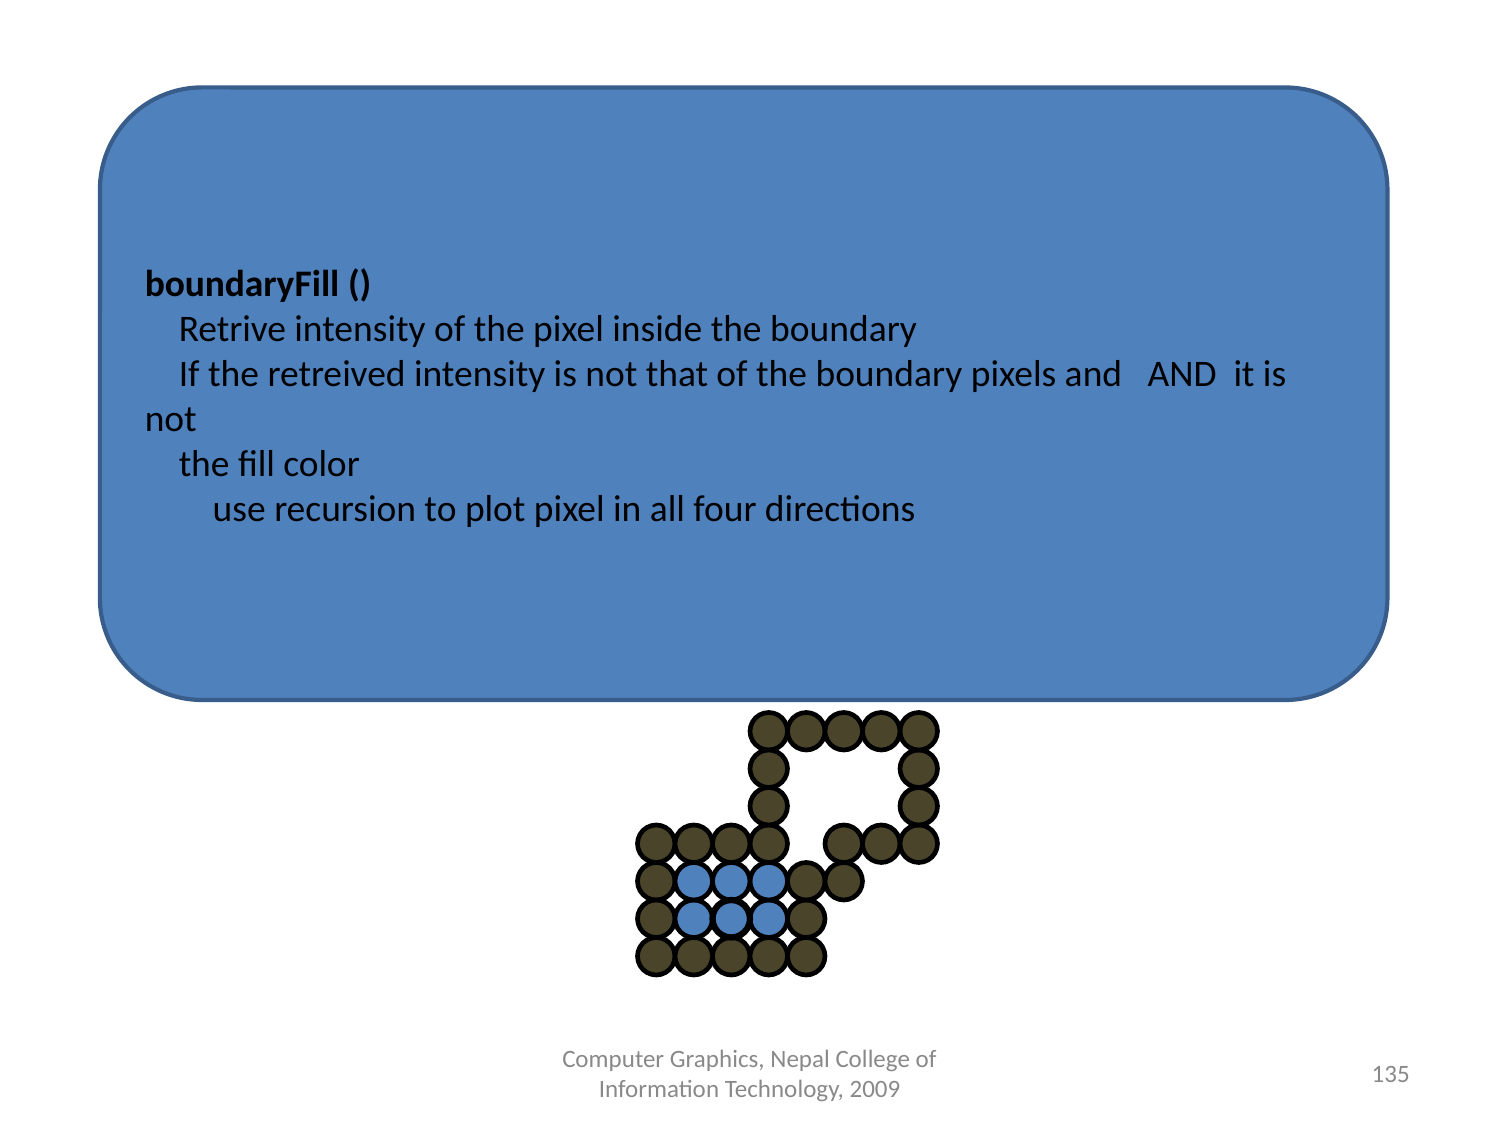

boundaryFill ()
    Retrive intensity of the pixel inside the boundary
    If the retreived intensity is not that of the boundary pixels and   AND  it is not
    the fill color
        use recursion to plot pixel in all four directions

Computer Graphics, Nepal College of Information Technology, 2009
135